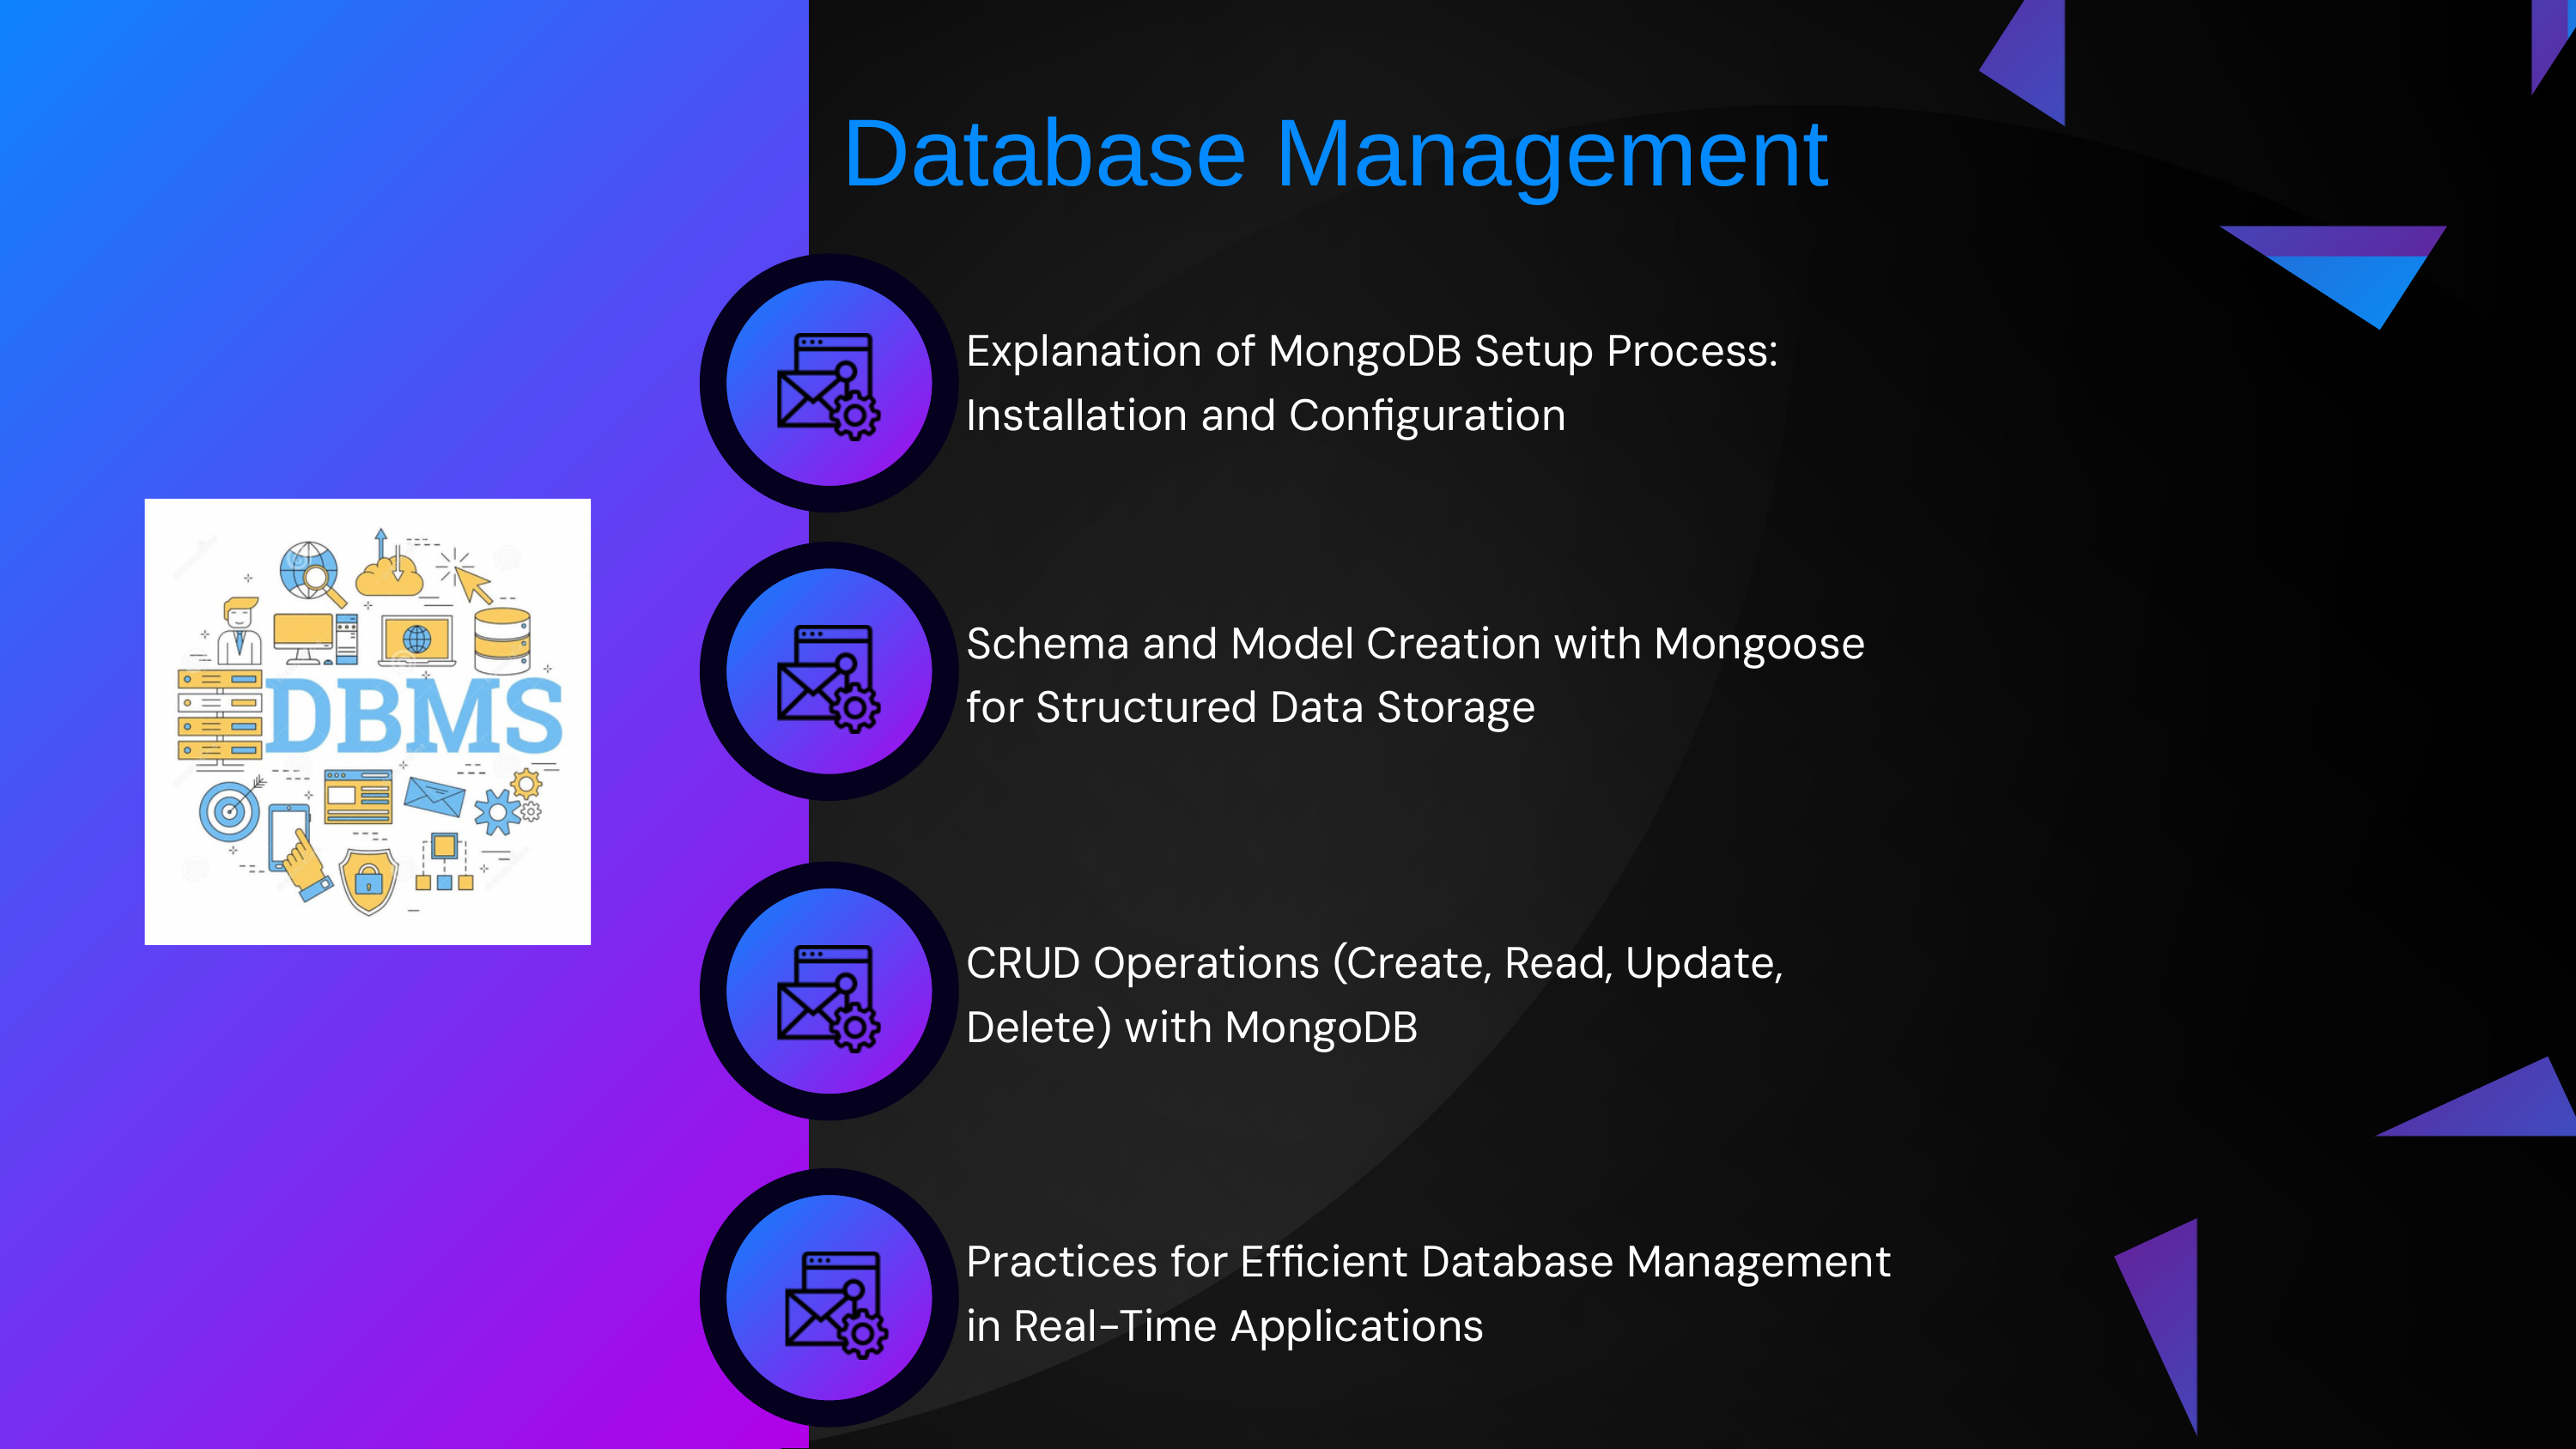

Database Management

Explanation of MongoDB Setup Process: Installation and Configuration

Schema and Model Creation with Mongoose for Structured Data Storage

CRUD Operations (Create, Read, Update, Delete) with MongoDB

Practices for Efficient Database Management in Real-Time Applications